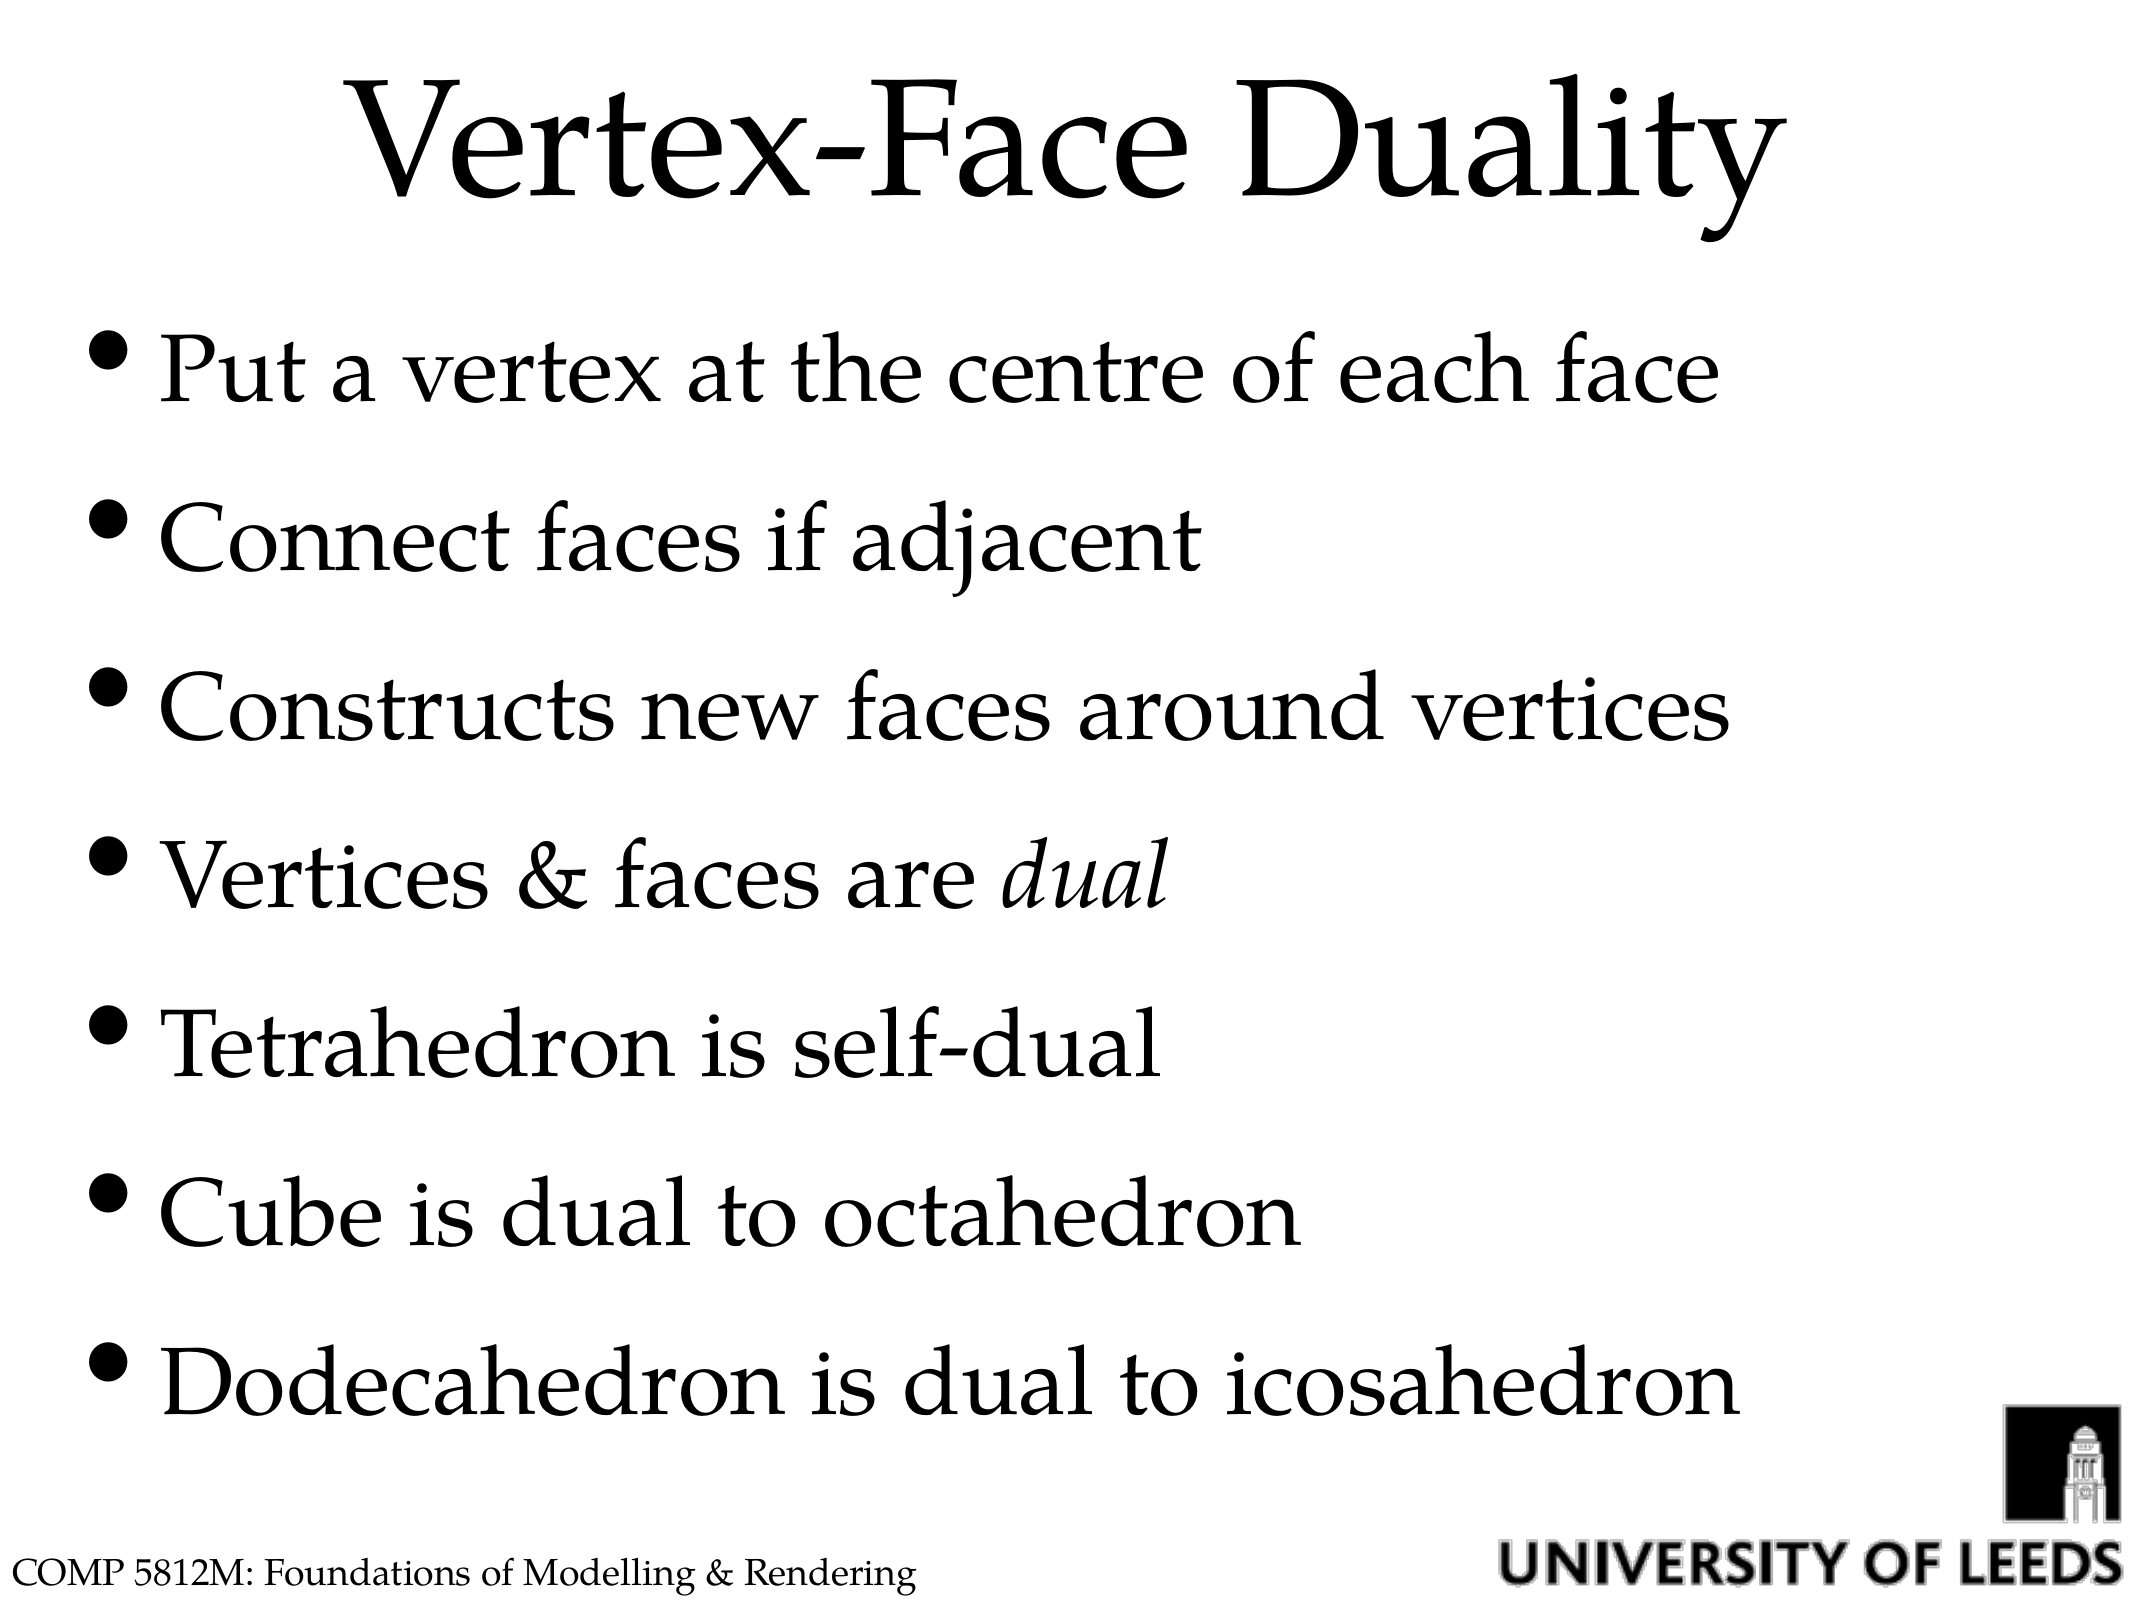

# Vertex-Face Duality
Put a vertex at the centre of each face
Connect faces if adjacent
Constructs new faces around vertices
Vertices & faces are dual
Tetrahedron is self-dual
Cube is dual to octahedron
Dodecahedron is dual to icosahedron